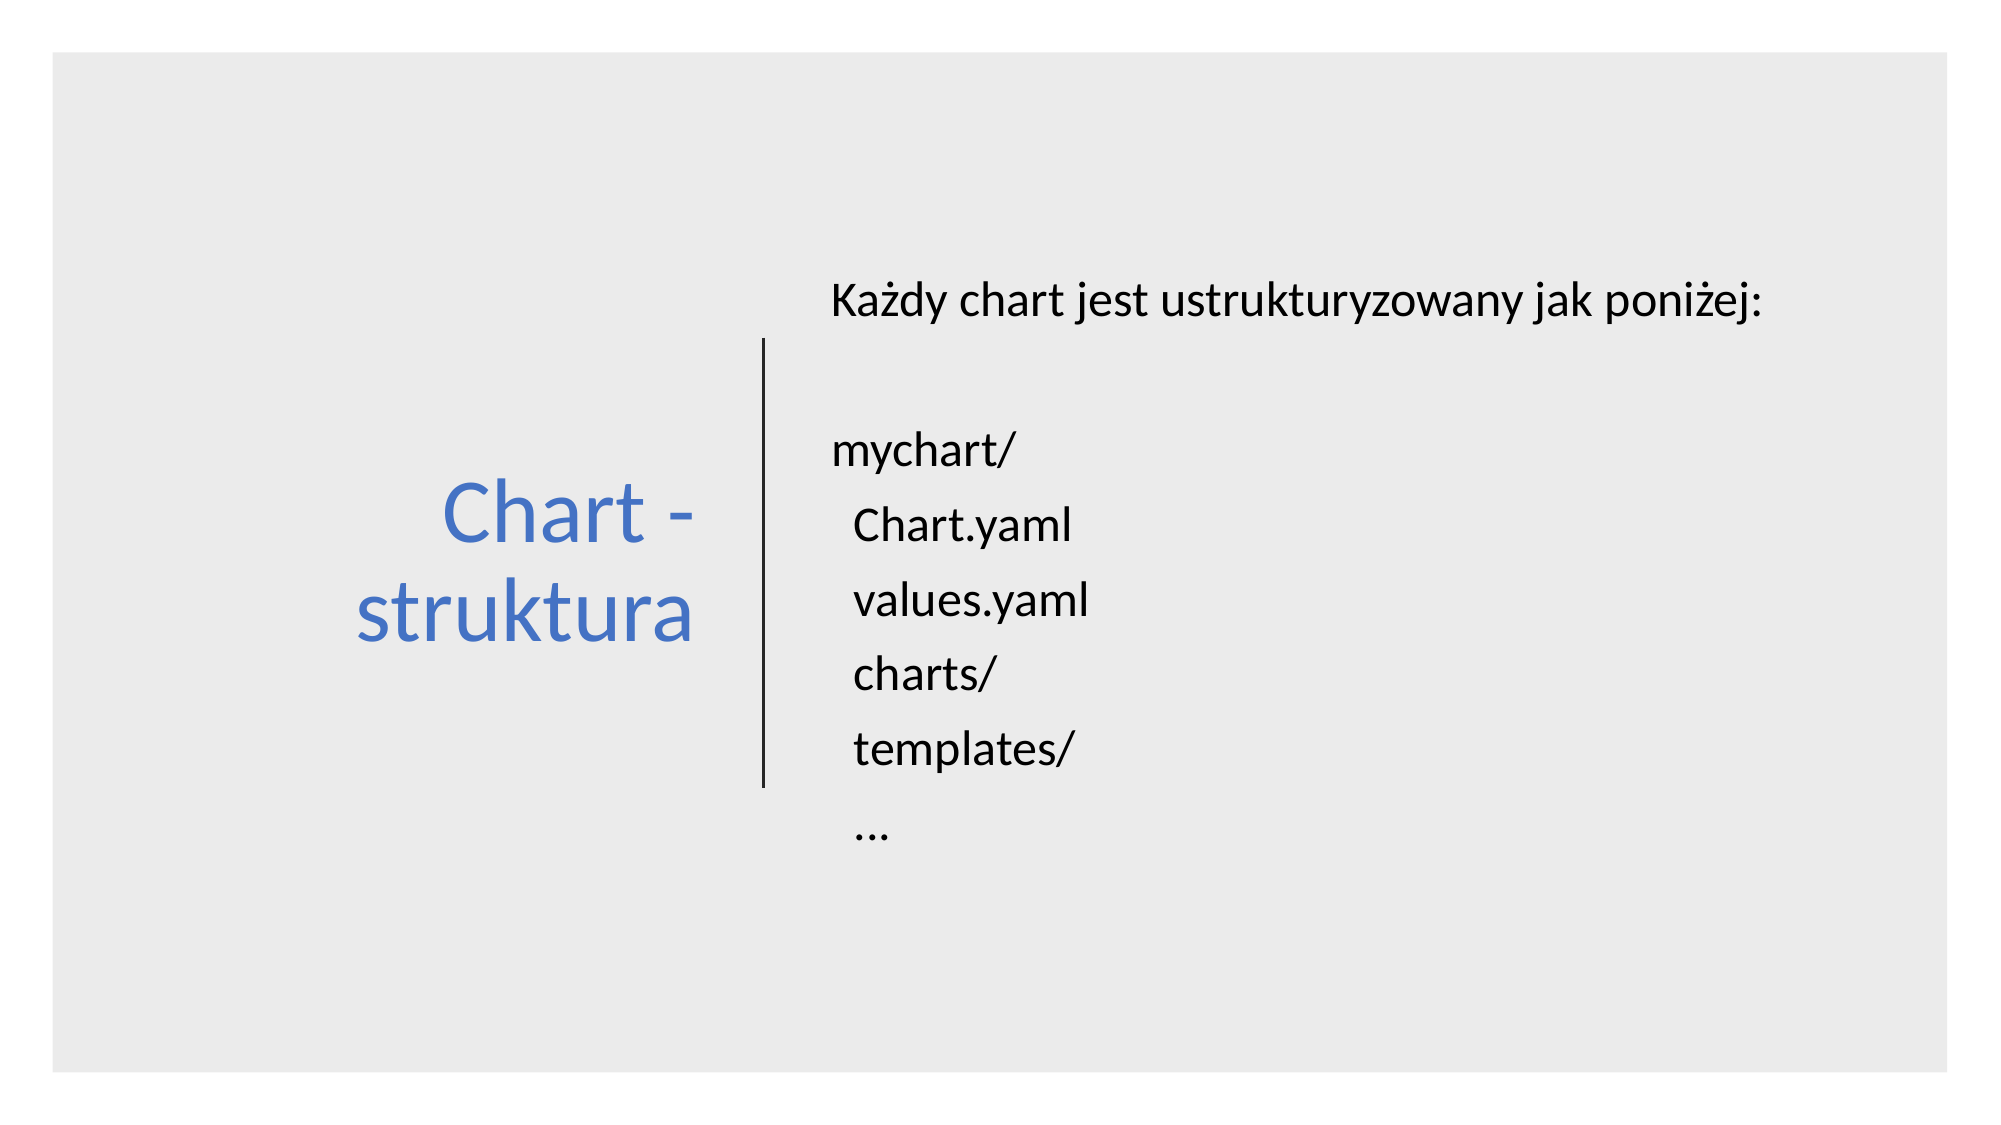

# Chart - struktura
Każdy chart jest ustrukturyzowany jak poniżej:

mychart/
  Chart.yaml
  values.yaml
  charts/
  templates/
  ...